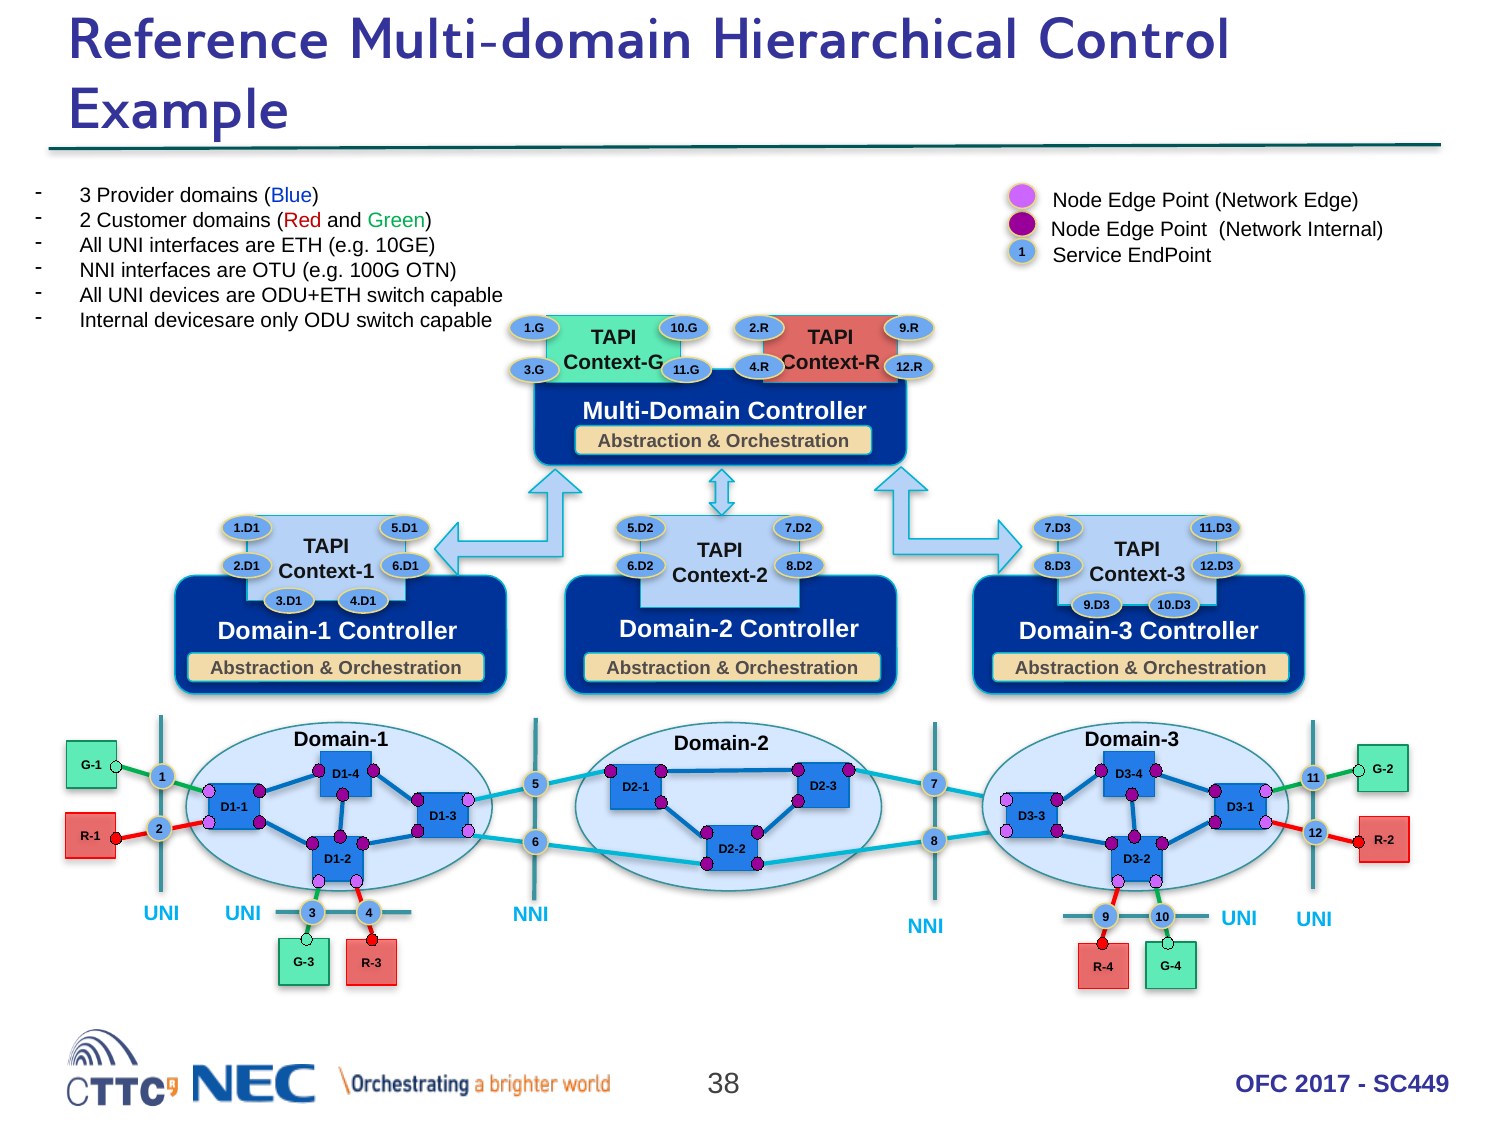

# Reference Multi-domain Hierarchical Control Example
3 Provider domains (Blue)
2 Customer domains (Red and Green)
All UNI interfaces are ETH (e.g. 10GE)
NNI interfaces are OTU (e.g. 100G OTN)
All UNI devices are ODU+ETH switch capable
Internal devicesare only ODU switch capable
Node Edge Point (Network Edge)

Node Edge Point  (Network Internal)

Service EndPoint
1
1.G
TAPI Context-G
10.G
2.R
TAPI Context-R
9.R
4.R
12.R
3.G
11.G

Multi-Domain Controller
Abstraction & Orchestration

1.D1
TAPI Context-1
5.D1
5.D2
TAPI Context-2
7.D2
7.D3
TAPI Context-3
11.D3
2.D1
6.D1
6.D2
8.D2
8.D3
12.D3

3.D1
4.D1
9.D3
10.D3
Domain-2 Controller
Domain-1 Controller
Domain-3 Controller
Abstraction & Orchestration
Abstraction & Orchestration
Abstraction & Orchestration
Domain-1
Domain-3

Domain-2

G-1

G-2

D1-4

D3-4

D2-3

1

D2-1

11
7
5

D1-1

D3-1

D1-3

D3-3

R-1

2
R-2

12

D2-2

8
6

D1-2

D3-2

UNI
UNI
NNI
UNI
UNI
3
4
9
10
NNI

G-3

R-3

G-4

R-4
38
OFC 2017 - SC449